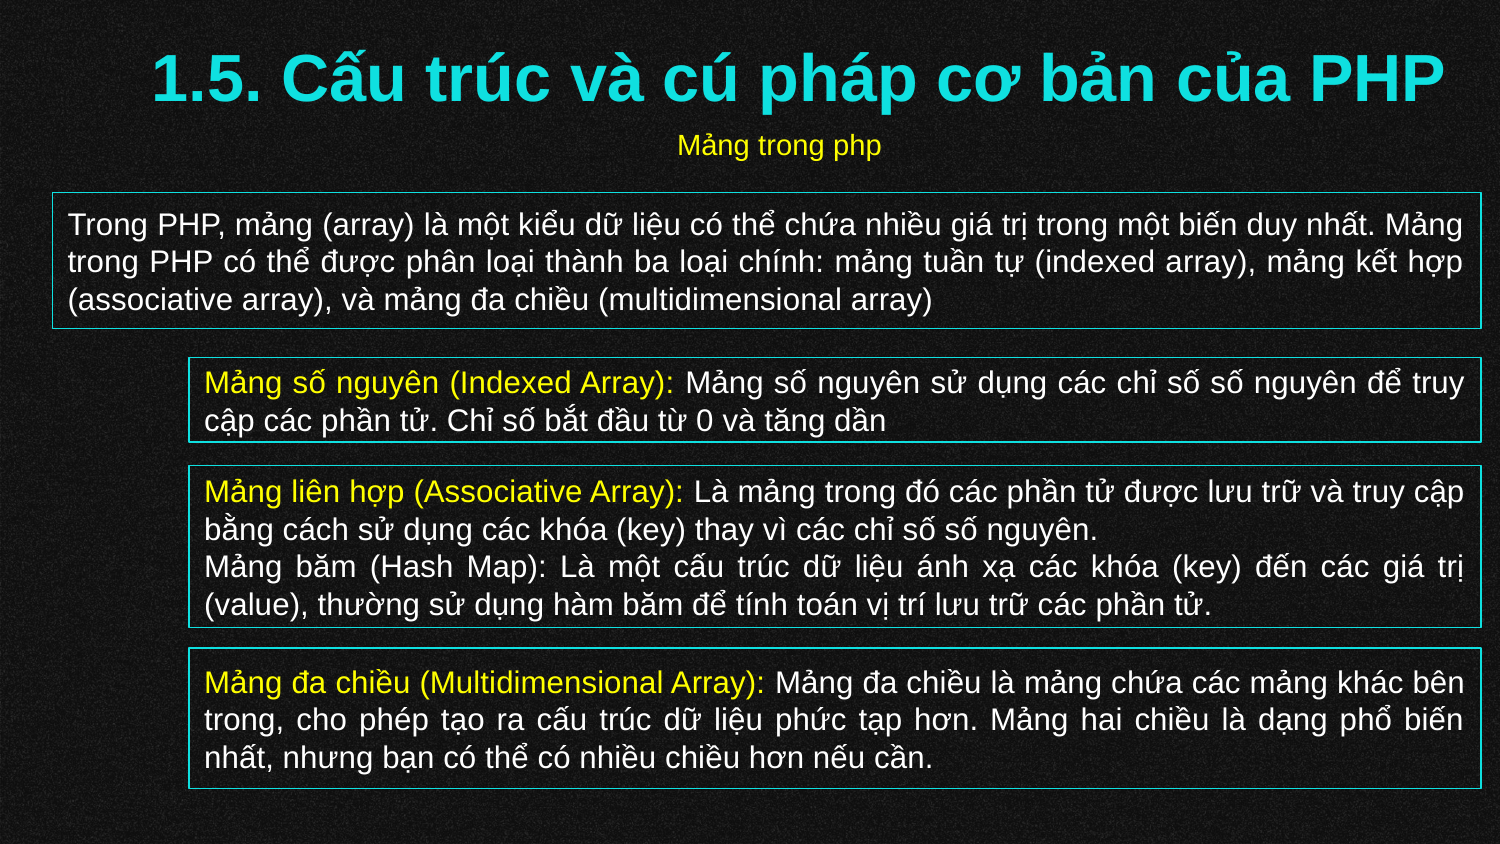

# 1.5. Cấu trúc và cú pháp cơ bản của PHP
Mảng trong php
Trong PHP, mảng (array) là một kiểu dữ liệu có thể chứa nhiều giá trị trong một biến duy nhất. Mảng trong PHP có thể được phân loại thành ba loại chính: mảng tuần tự (indexed array), mảng kết hợp (associative array), và mảng đa chiều (multidimensional array)
Mảng số nguyên (Indexed Array): Mảng số nguyên sử dụng các chỉ số số nguyên để truy cập các phần tử. Chỉ số bắt đầu từ 0 và tăng dần
Mảng liên hợp (Associative Array): Là mảng trong đó các phần tử được lưu trữ và truy cập bằng cách sử dụng các khóa (key) thay vì các chỉ số số nguyên.
Mảng băm (Hash Map): Là một cấu trúc dữ liệu ánh xạ các khóa (key) đến các giá trị (value), thường sử dụng hàm băm để tính toán vị trí lưu trữ các phần tử.
Mảng đa chiều (Multidimensional Array): Mảng đa chiều là mảng chứa các mảng khác bên trong, cho phép tạo ra cấu trúc dữ liệu phức tạp hơn. Mảng hai chiều là dạng phổ biến nhất, nhưng bạn có thể có nhiều chiều hơn nếu cần.